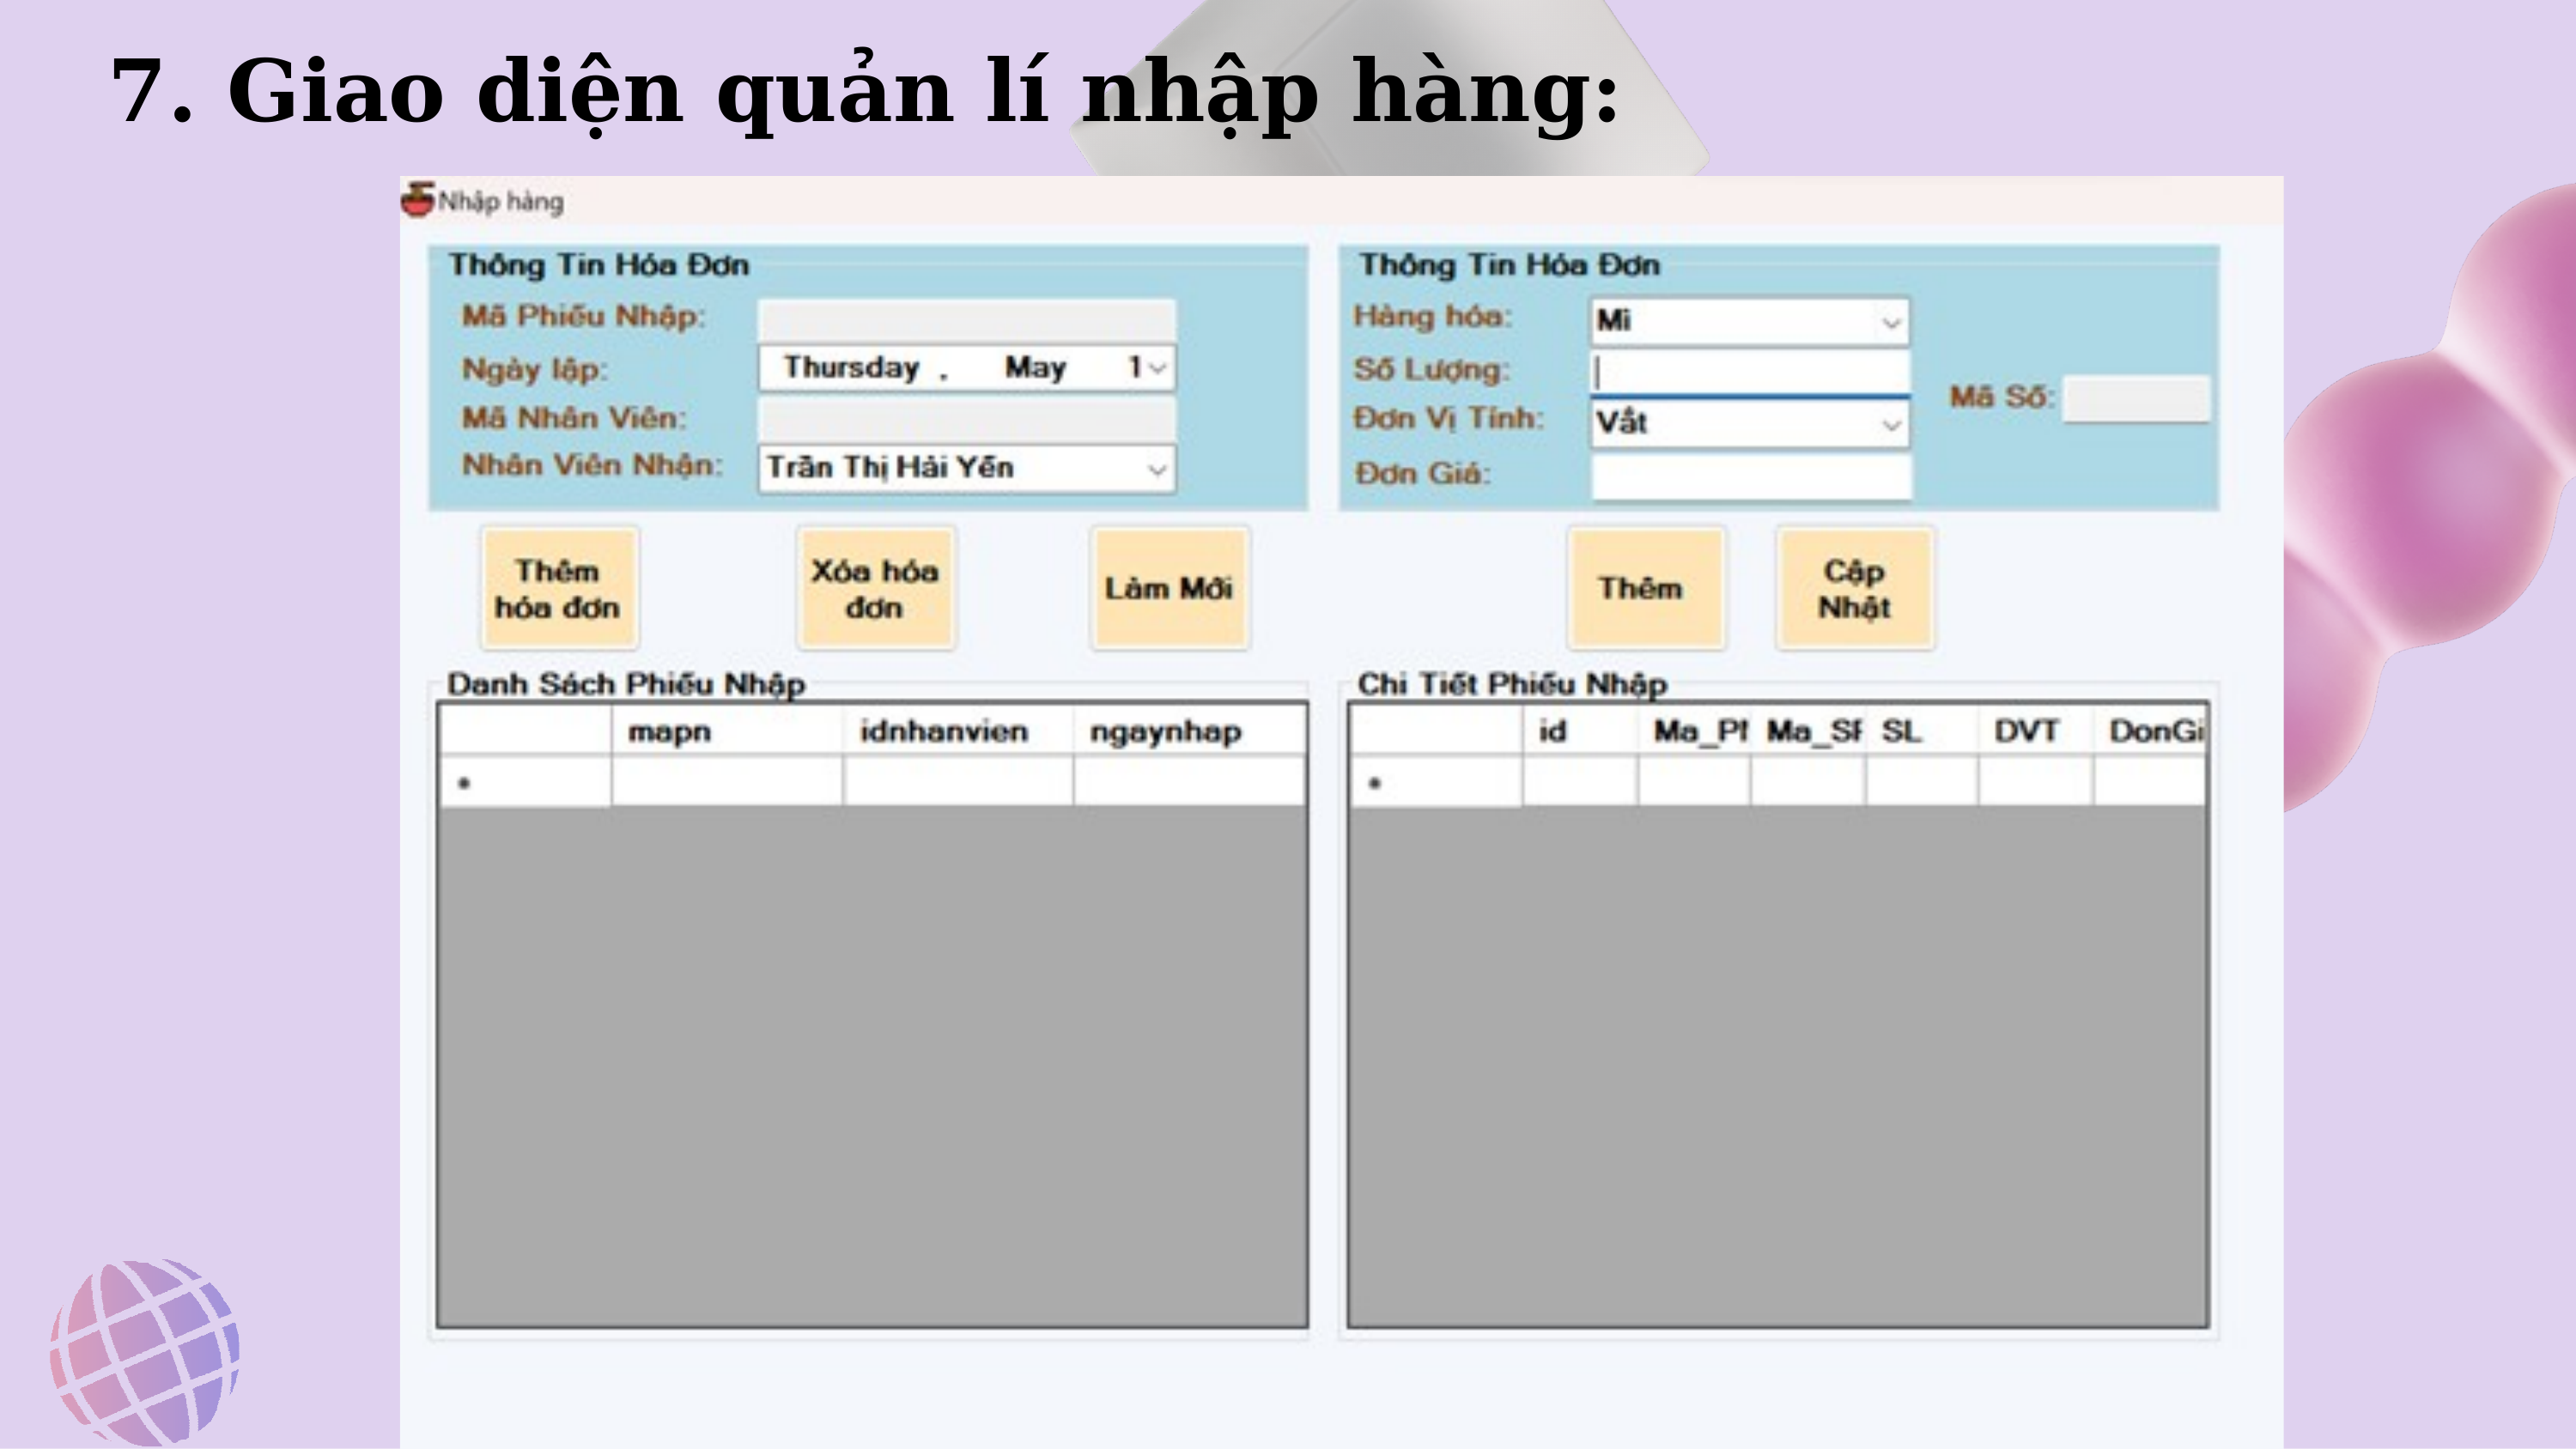

# 7. Giao diện quản lí nhập hàng: